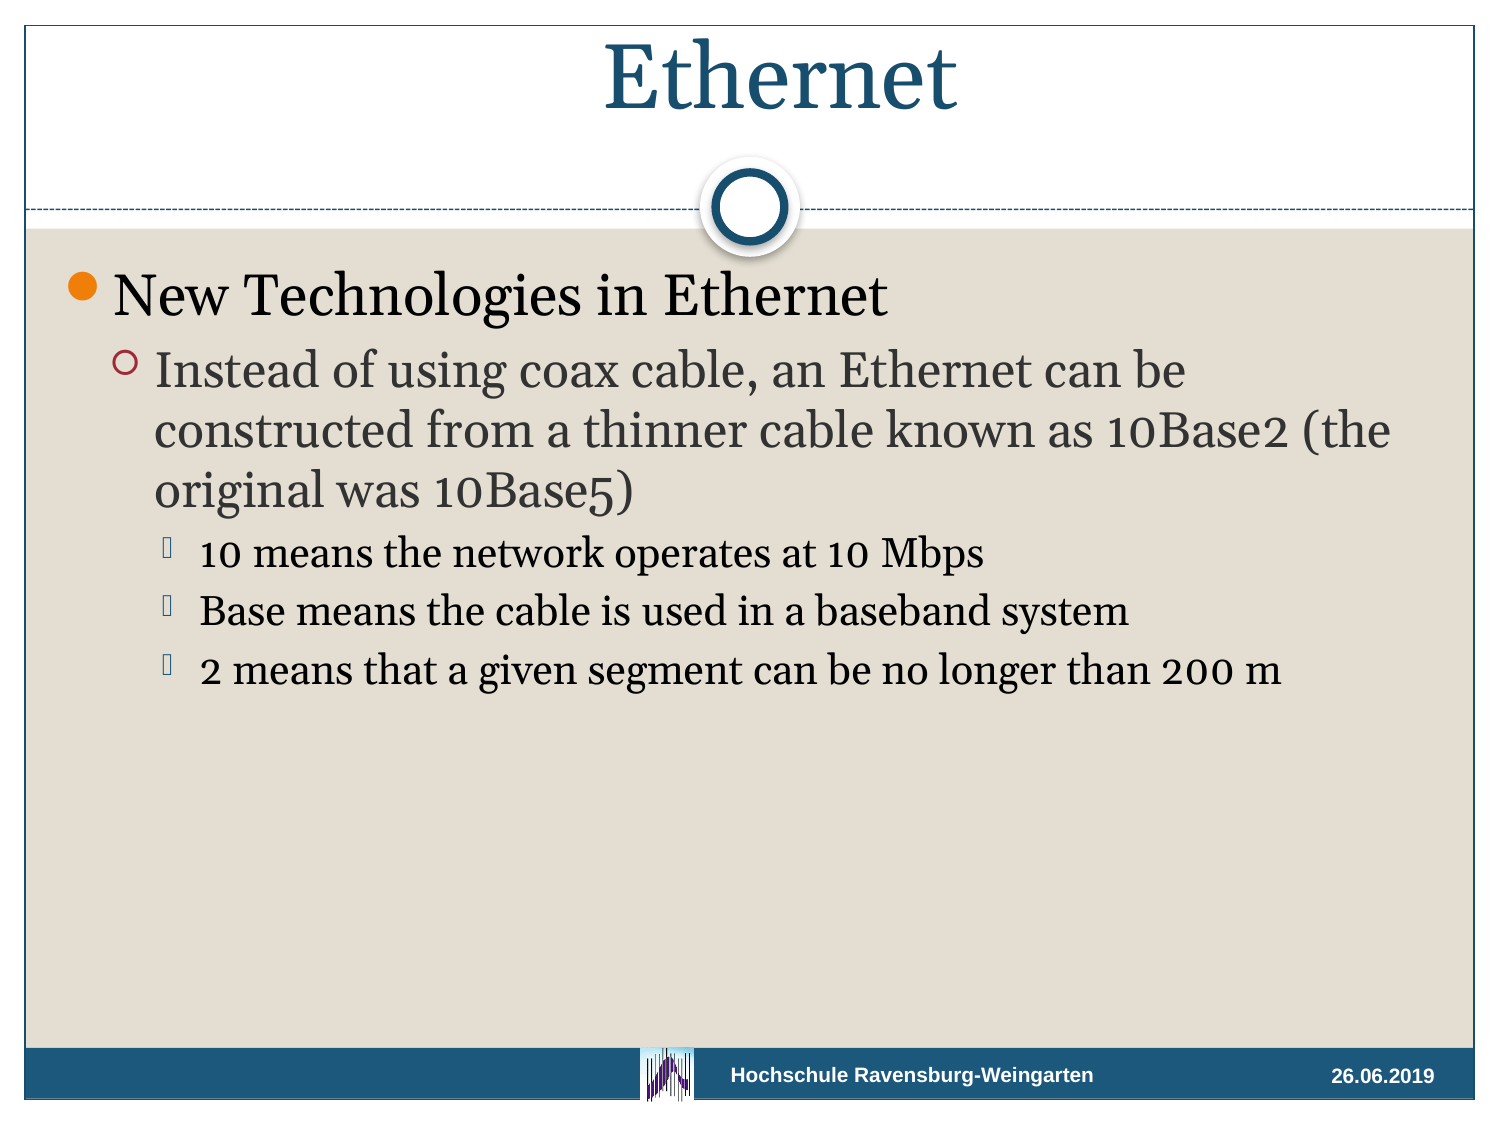

# Ethernet
New Technologies in Ethernet
Instead of using coax cable, an Ethernet can be constructed from a thinner cable known as 10Base2 (the original was 10Base5)
10 means the network operates at 10 Mbps
Base means the cable is used in a baseband system
2 means that a given segment can be no longer than 200 m

26.06.2019